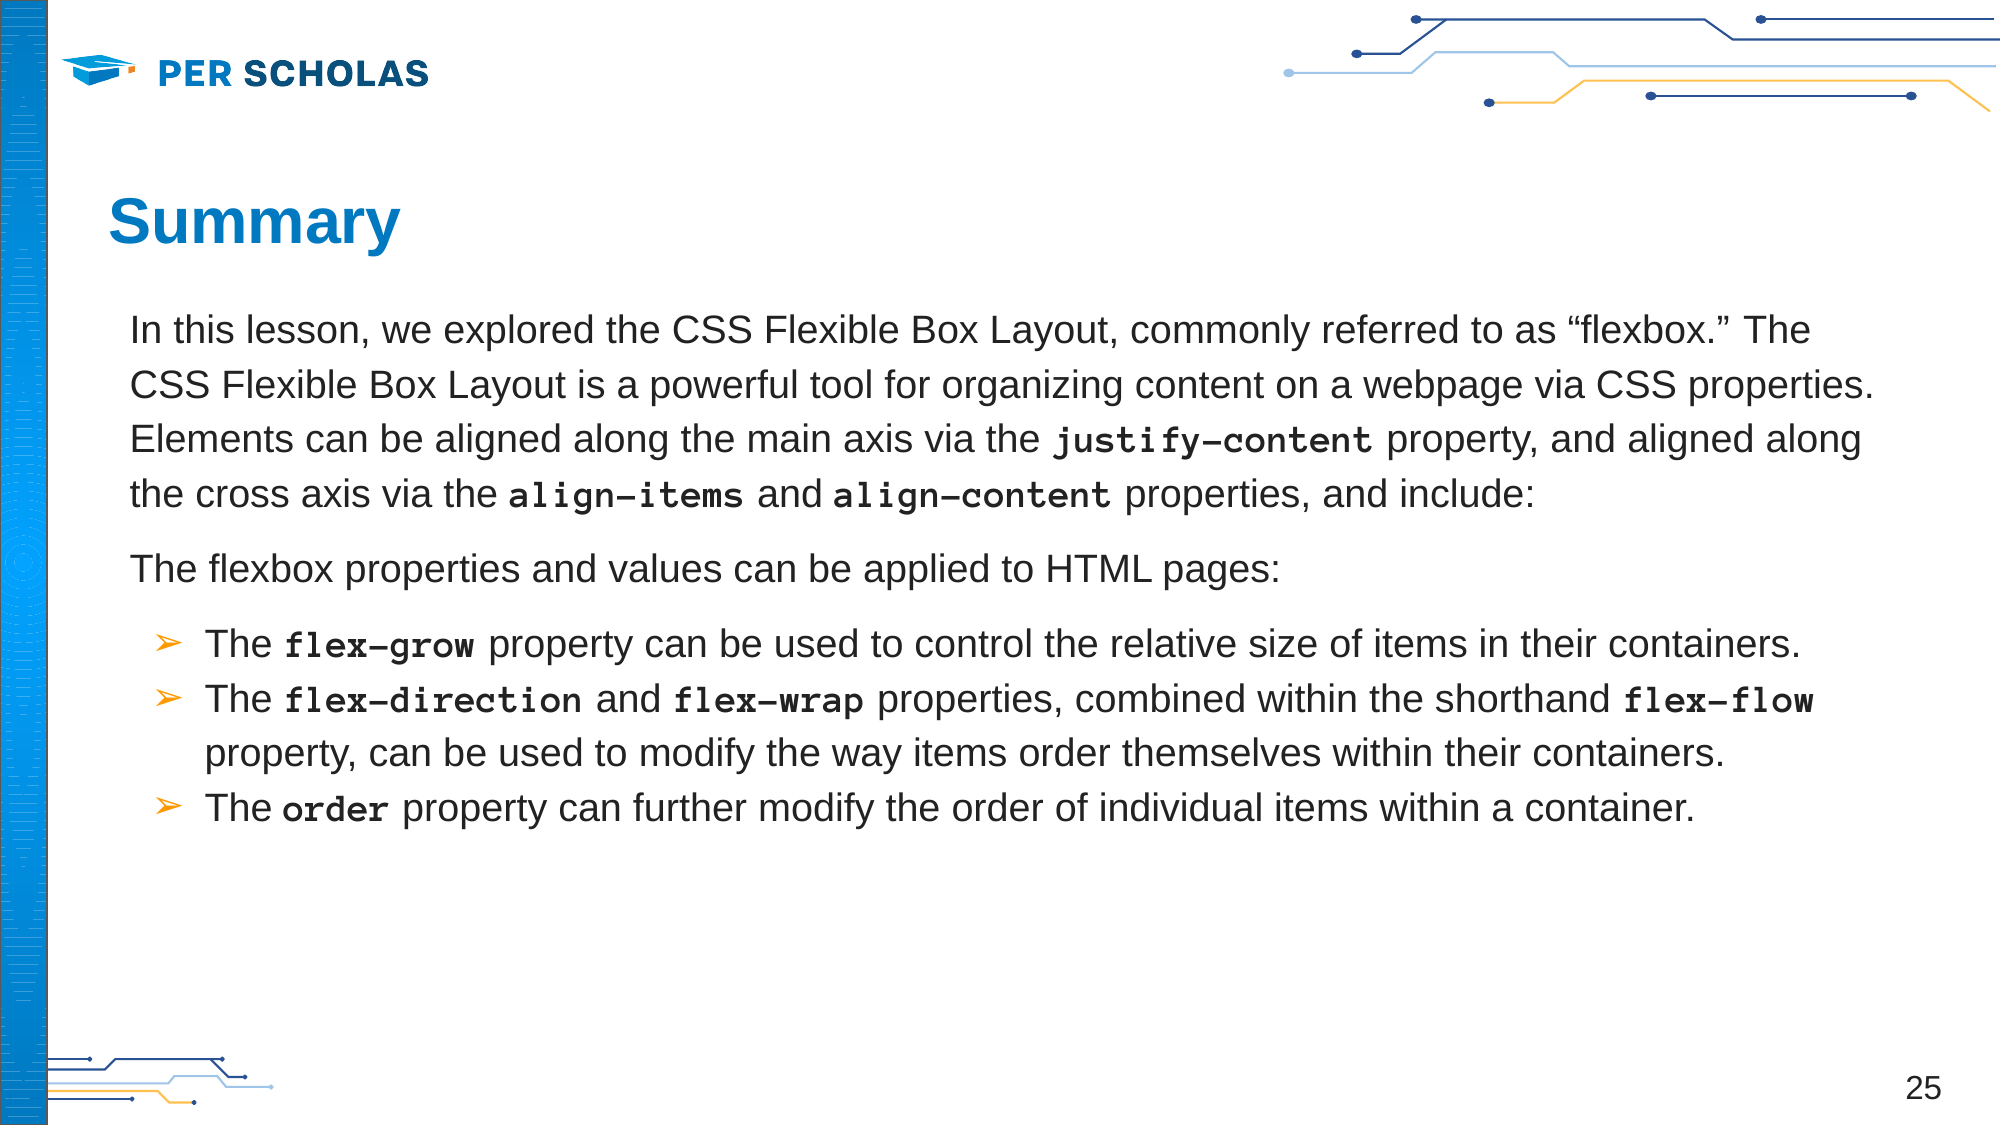

# Summary
In this lesson, we explored the CSS Flexible Box Layout, commonly referred to as “flexbox.” The CSS Flexible Box Layout is a powerful tool for organizing content on a webpage via CSS properties. Elements can be aligned along the main axis via the justify-content property, and aligned along the cross axis via the align-items and align-content properties, and include:
The flexbox properties and values can be applied to HTML pages:
The flex-grow property can be used to control the relative size of items in their containers.
The flex-direction and flex-wrap properties, combined within the shorthand flex-flow property, can be used to modify the way items order themselves within their containers.
The order property can further modify the order of individual items within a container.
25